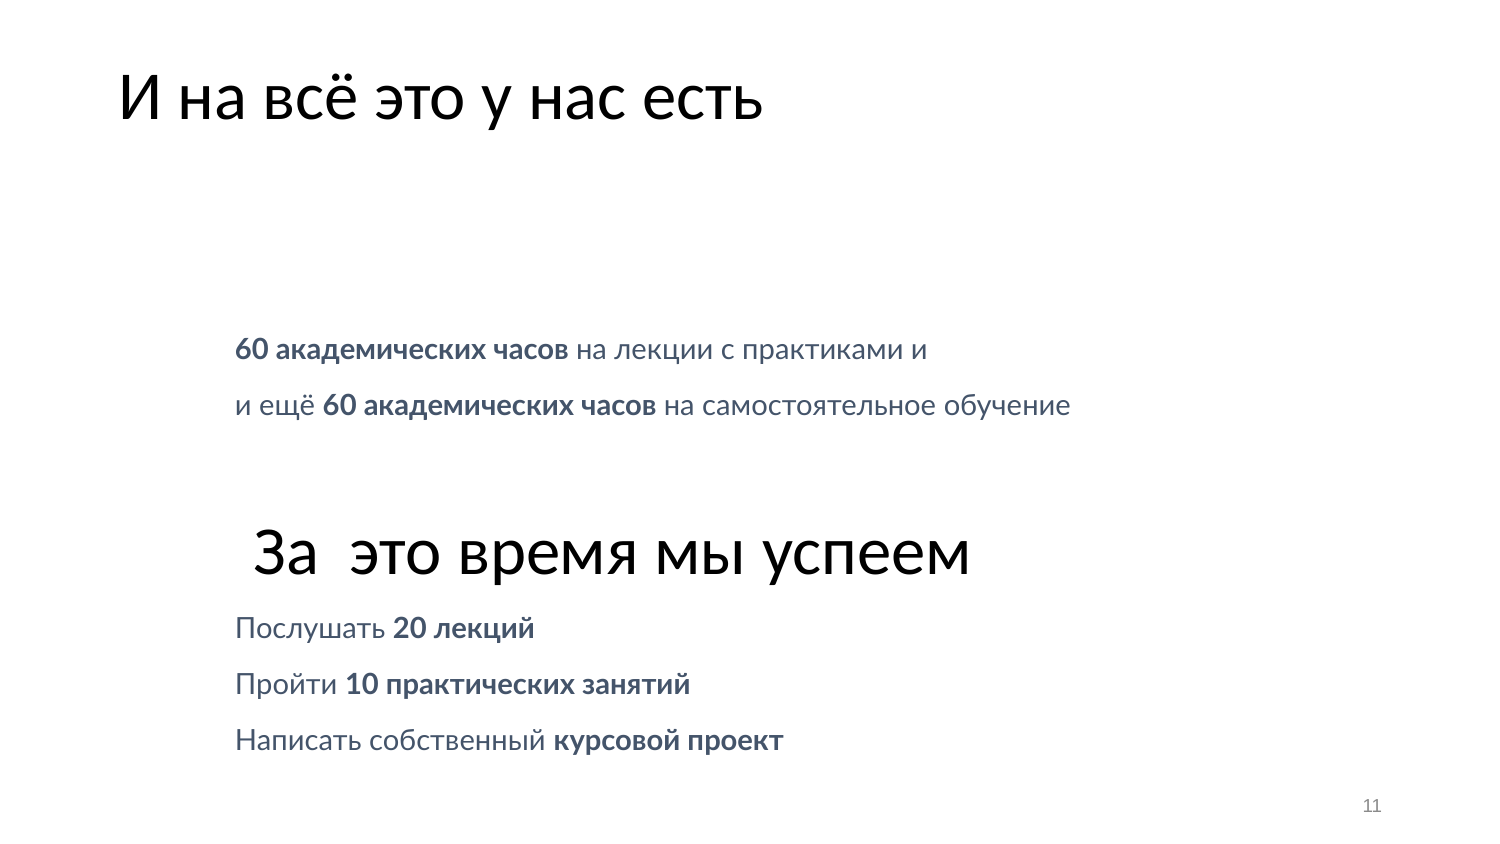

# И на всё это у нас есть
60 академических часов на лекции с практиками и
и ещё 60 академических часов на самостоятельное обучение

Послушать 20 лекций
Пройти 10 практических занятий
Написать собственный курсовой проект
За  это время мы успеем
11